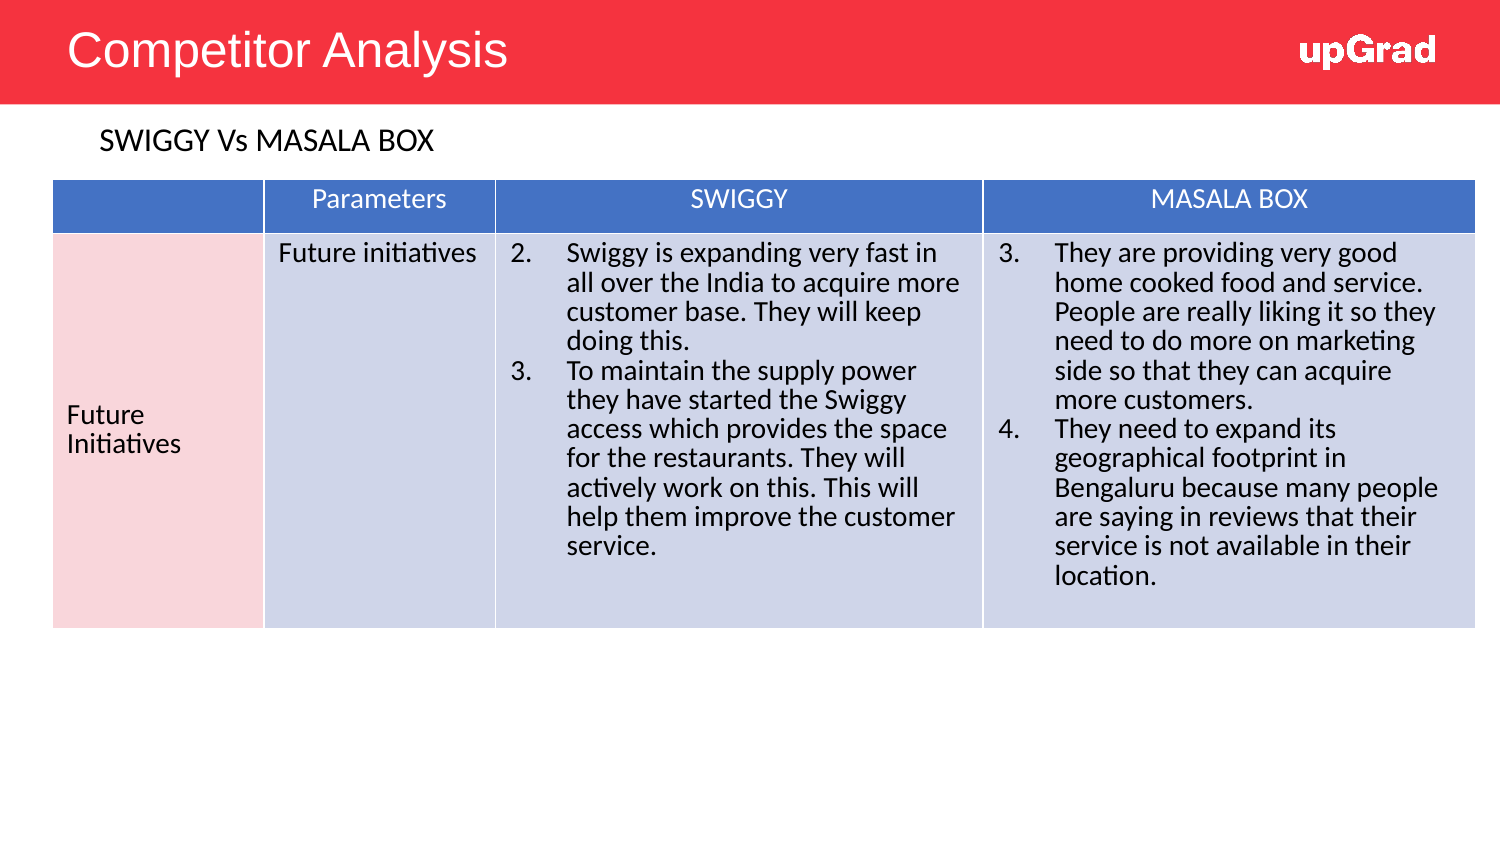

# Competitor Analysis
SWIGGY Vs MASALA BOX
|  | Parameters | SWIGGY | MASALA BOX |
| --- | --- | --- | --- |
| Future Initiatives | Future initiatives | Swiggy is expanding very fast in all over the India to acquire more customer base. They will keep doing this. To maintain the supply power they have started the Swiggy access which provides the space for the restaurants. They will actively work on this. This will help them improve the customer service. | They are providing very good home cooked food and service. People are really liking it so they need to do more on marketing side so that they can acquire more customers. They need to expand its geographical footprint in Bengaluru because many people are saying in reviews that their service is not available in their location. |